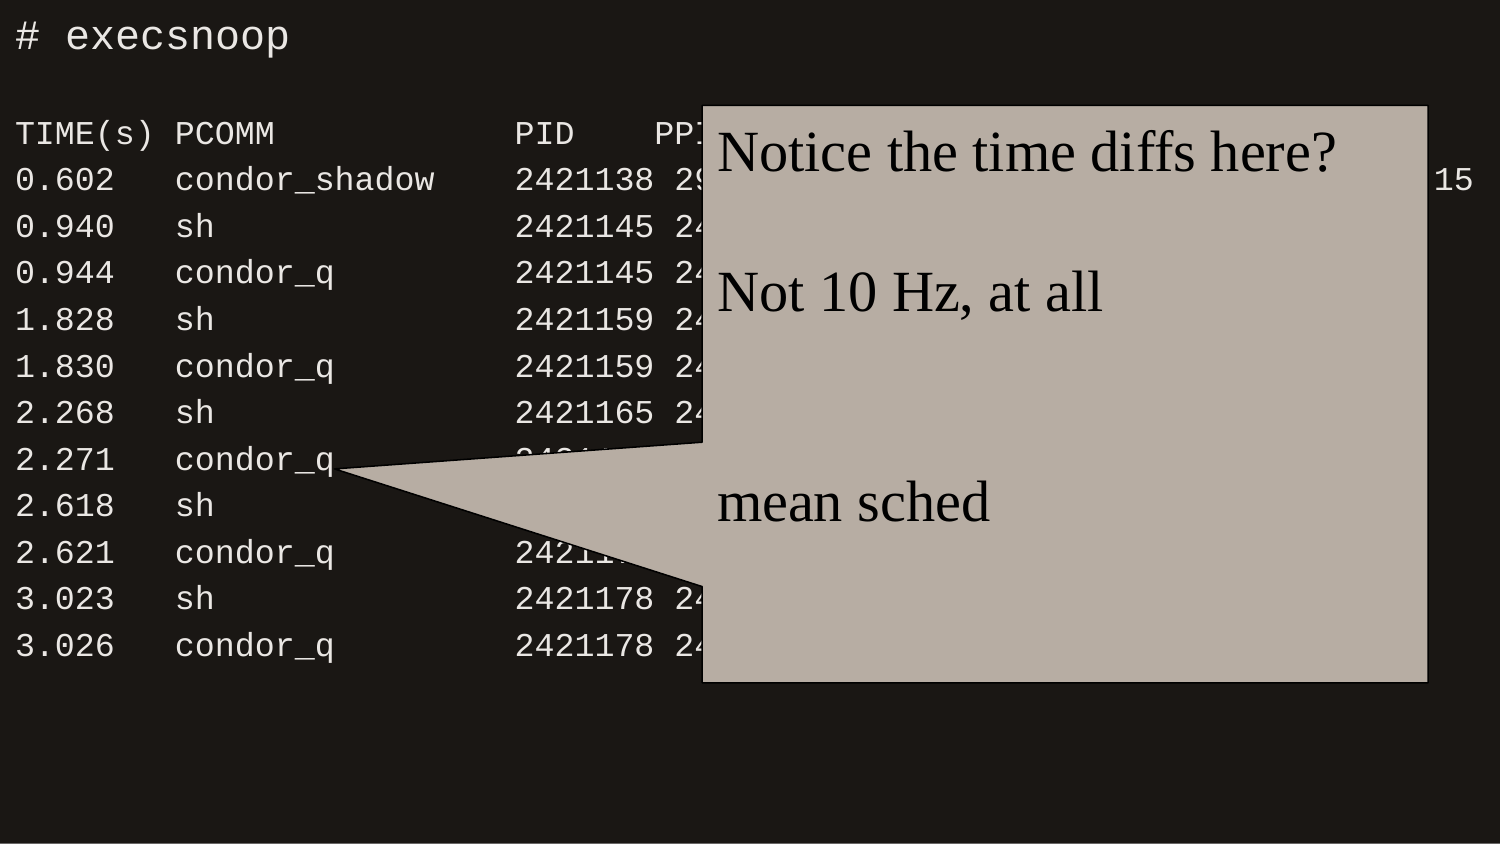

# execsnoop

TIME(s) PCOMM            PID    PPID   RET ARGS
0.602   condor_shadow    2421138 2903754   0 /usr/sbin/condor_shadow 7.15
0.940   sh               2421145 2421144   0   condor_q
0.944   condor_q         2421145 2421144   0 /usr/bin/condor_q
1.828   sh               2421159 2421158   0   condor_q
1.830   condor_q         2421159 2421158   0 /usr/bin/condor_q
2.268   sh               2421165 2421164   0   condor_q
2.271   condor_q         2421165 2421164   0 /usr/bin/condor_q
2.618   sh               2421170 2421169   0   condor_q
2.621   condor_q         2421170 2421169   0 /usr/bin/condor_q
3.023   sh               2421178 2421177   0   condor_q
3.026   condor_q         2421178 2421177   0 /usr/bin/condor_q
Notice the time diffs here?
Not 10 Hz, at all
mean sched